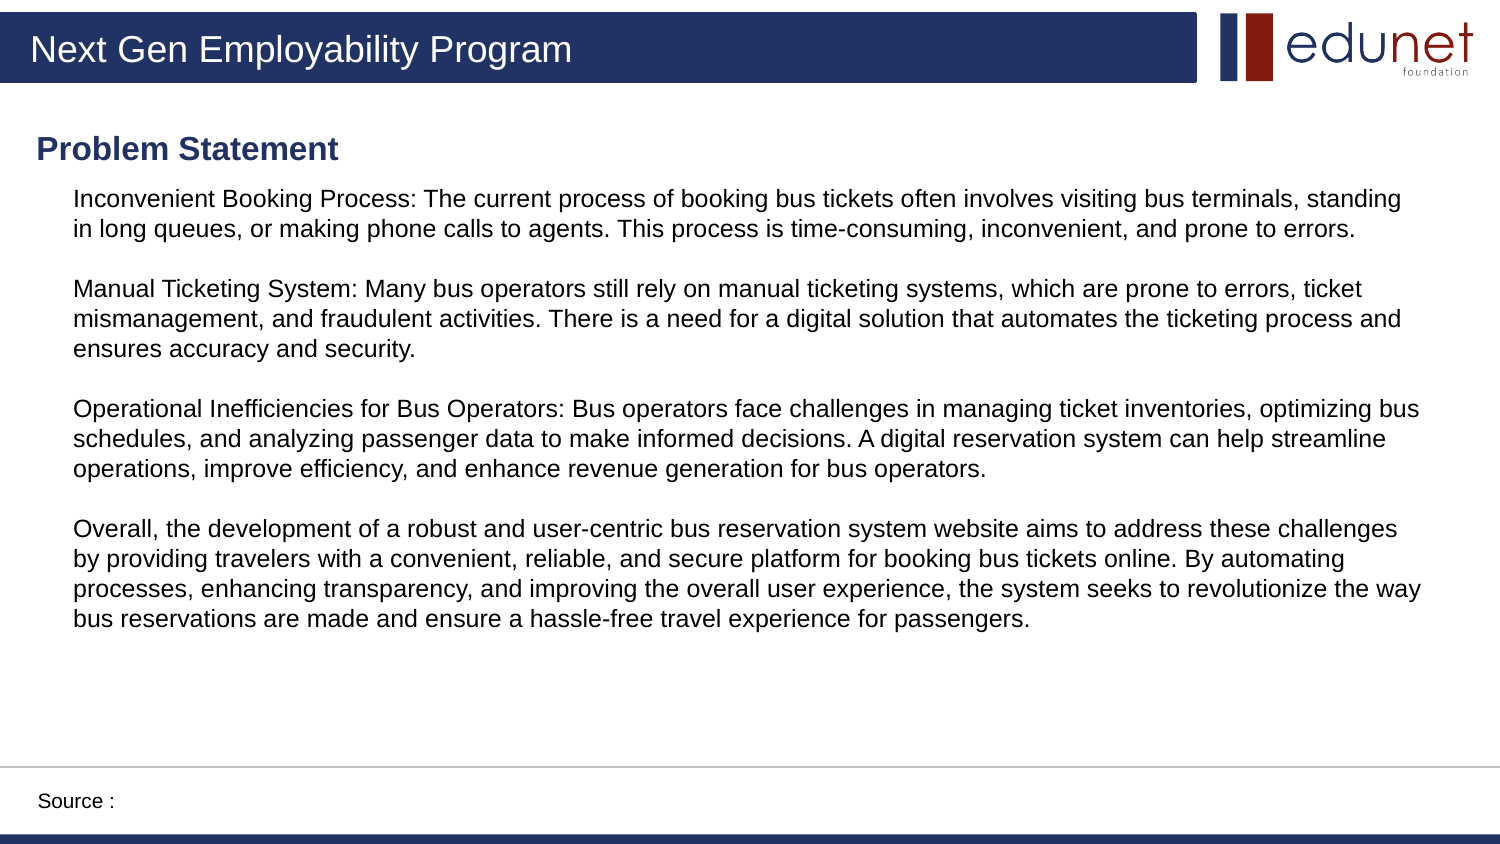

Problem Statement
Inconvenient Booking Process: The current process of booking bus tickets often involves visiting bus terminals, standing in long queues, or making phone calls to agents. This process is time-consuming, inconvenient, and prone to errors.

Manual Ticketing System: Many bus operators still rely on manual ticketing systems, which are prone to errors, ticket mismanagement, and fraudulent activities. There is a need for a digital solution that automates the ticketing process and ensures accuracy and security.

Operational Inefficiencies for Bus Operators: Bus operators face challenges in managing ticket inventories, optimizing bus schedules, and analyzing passenger data to make informed decisions. A digital reservation system can help streamline operations, improve efficiency, and enhance revenue generation for bus operators.

Overall, the development of a robust and user-centric bus reservation system website aims to address these challenges by providing travelers with a convenient, reliable, and secure platform for booking bus tickets online. By automating processes, enhancing transparency, and improving the overall user experience, the system seeks to revolutionize the way bus reservations are made and ensure a hassle-free travel experience for passengers.
Source :